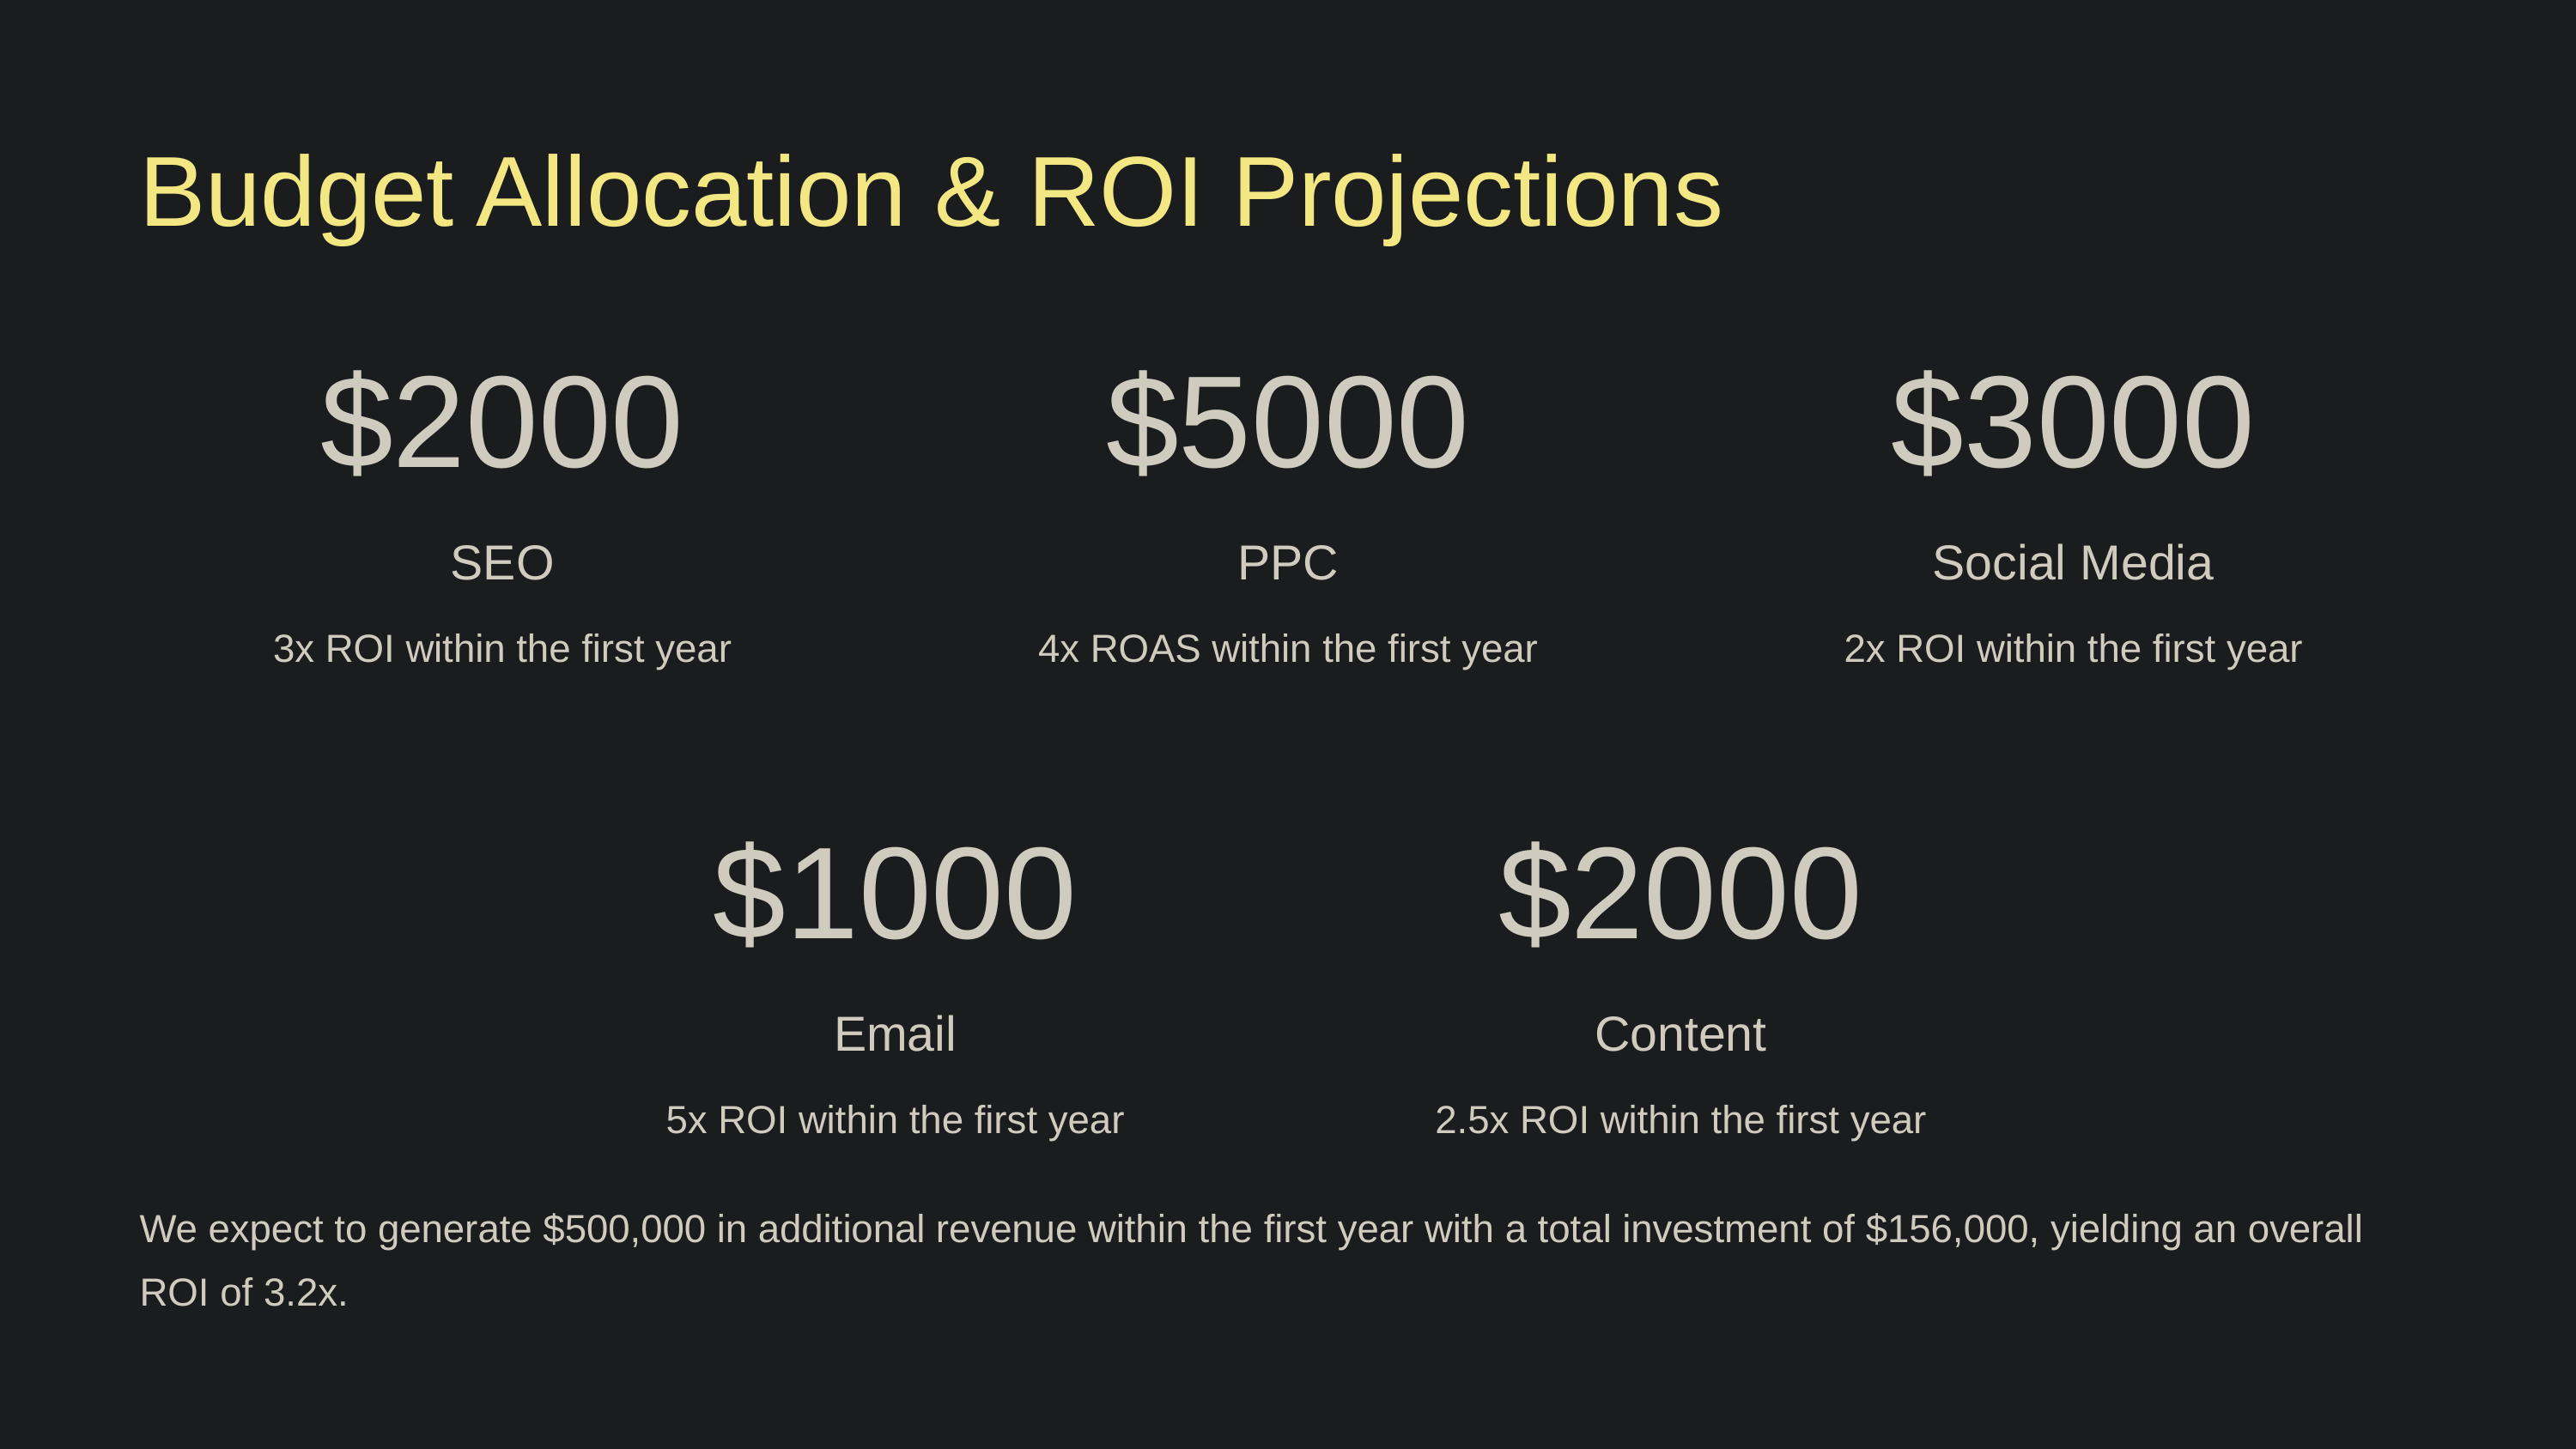

Budget Allocation & ROI Projections

$2000

$5000

$3000

SEO

PPC

Social Media

3x ROI within the first year

4x ROAS within the first year

2x ROI within the first year

$1000

$2000

Email

Content

5x ROI within the first year

2.5x ROI within the first year

We expect to generate $500,000 in additional revenue within the first year with a total investment of $156,000, yielding an overall ROI of 3.2x.